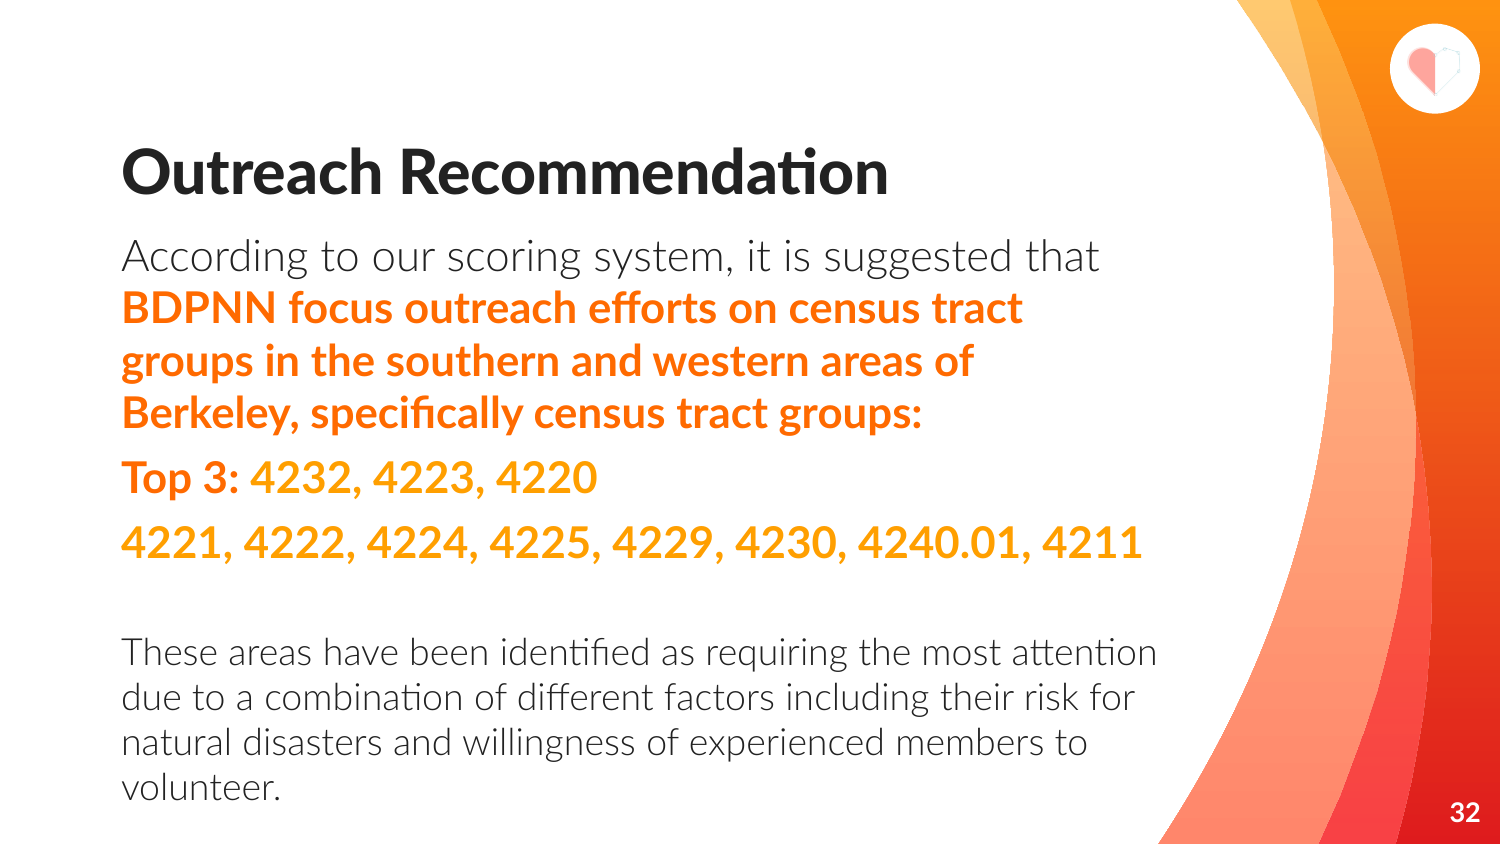

# Outreach Recommendation
According to our scoring system, it is suggested that BDPNN focus outreach efforts on census tract groups in the southern and western areas of Berkeley, specifically census tract groups:
Top 3: 4232, 4223, 4220
4221, 4222, 4224, 4225, 4229, 4230, 4240.01, 4211

These areas have been identified as requiring the most attention due to a combination of different factors including their risk for natural disasters and willingness of experienced members to volunteer.
32